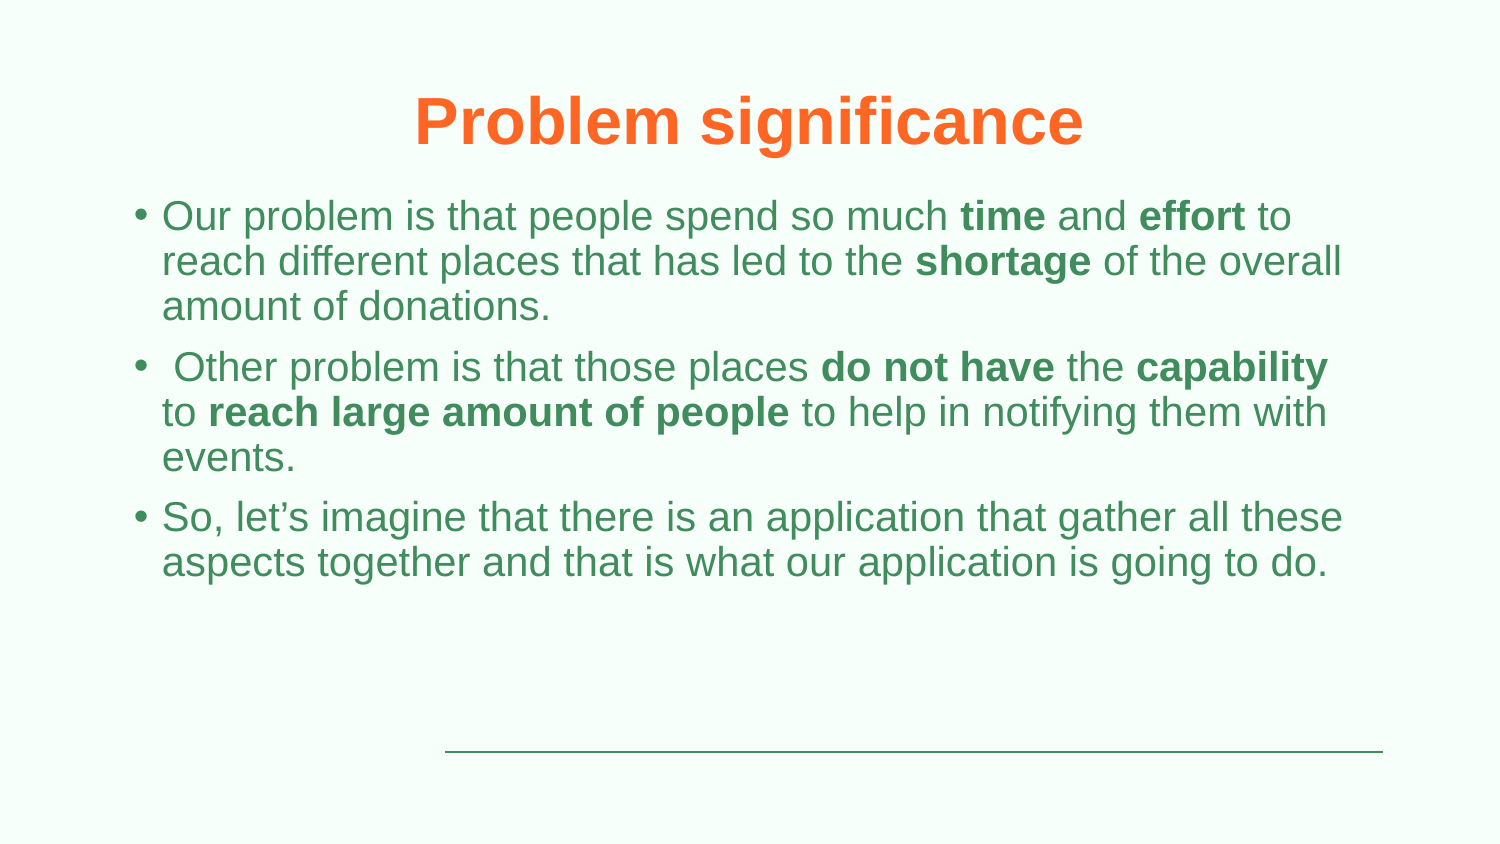

# Problem significance

Our problem is that people spend so much time and effort to reach different places that has led to the shortage of the overall amount of donations.
 Other problem is that those places do not have the capability to reach large amount of people to help in notifying them with events.
So, let’s imagine that there is an application that gather all these aspects together and that is what our application is going to do.